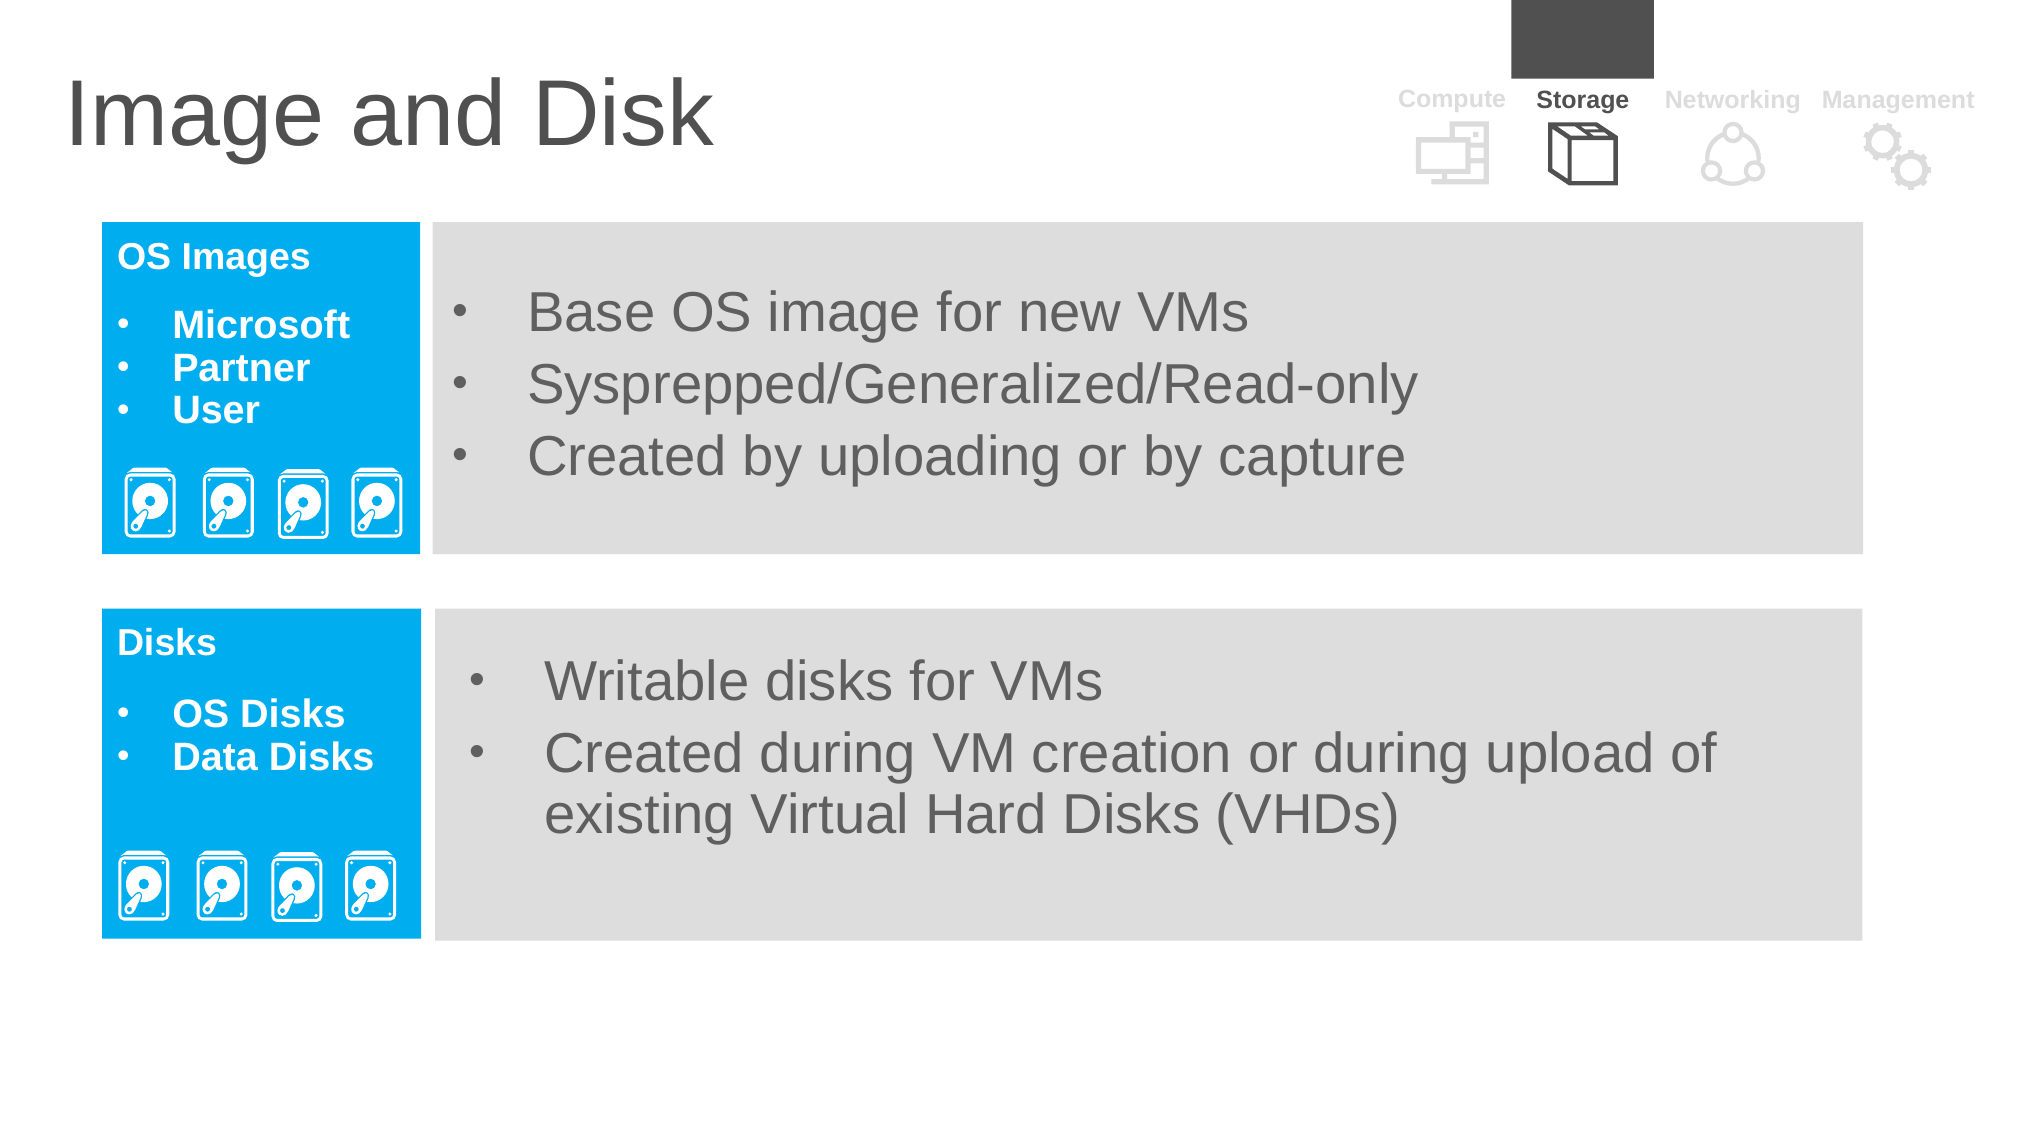

Image and Disk

Compute

Management
Networking

Storage

OS Images

Microsoft
Partner
User

Base OS image for new VMs
Sysprepped/Generalized/Read-only
Created by uploading or by capture
Disks

OS Disks
Data Disks

Writable disks for VMs
Created during VM creation or during upload of existing Virtual Hard Disks (VHDs)